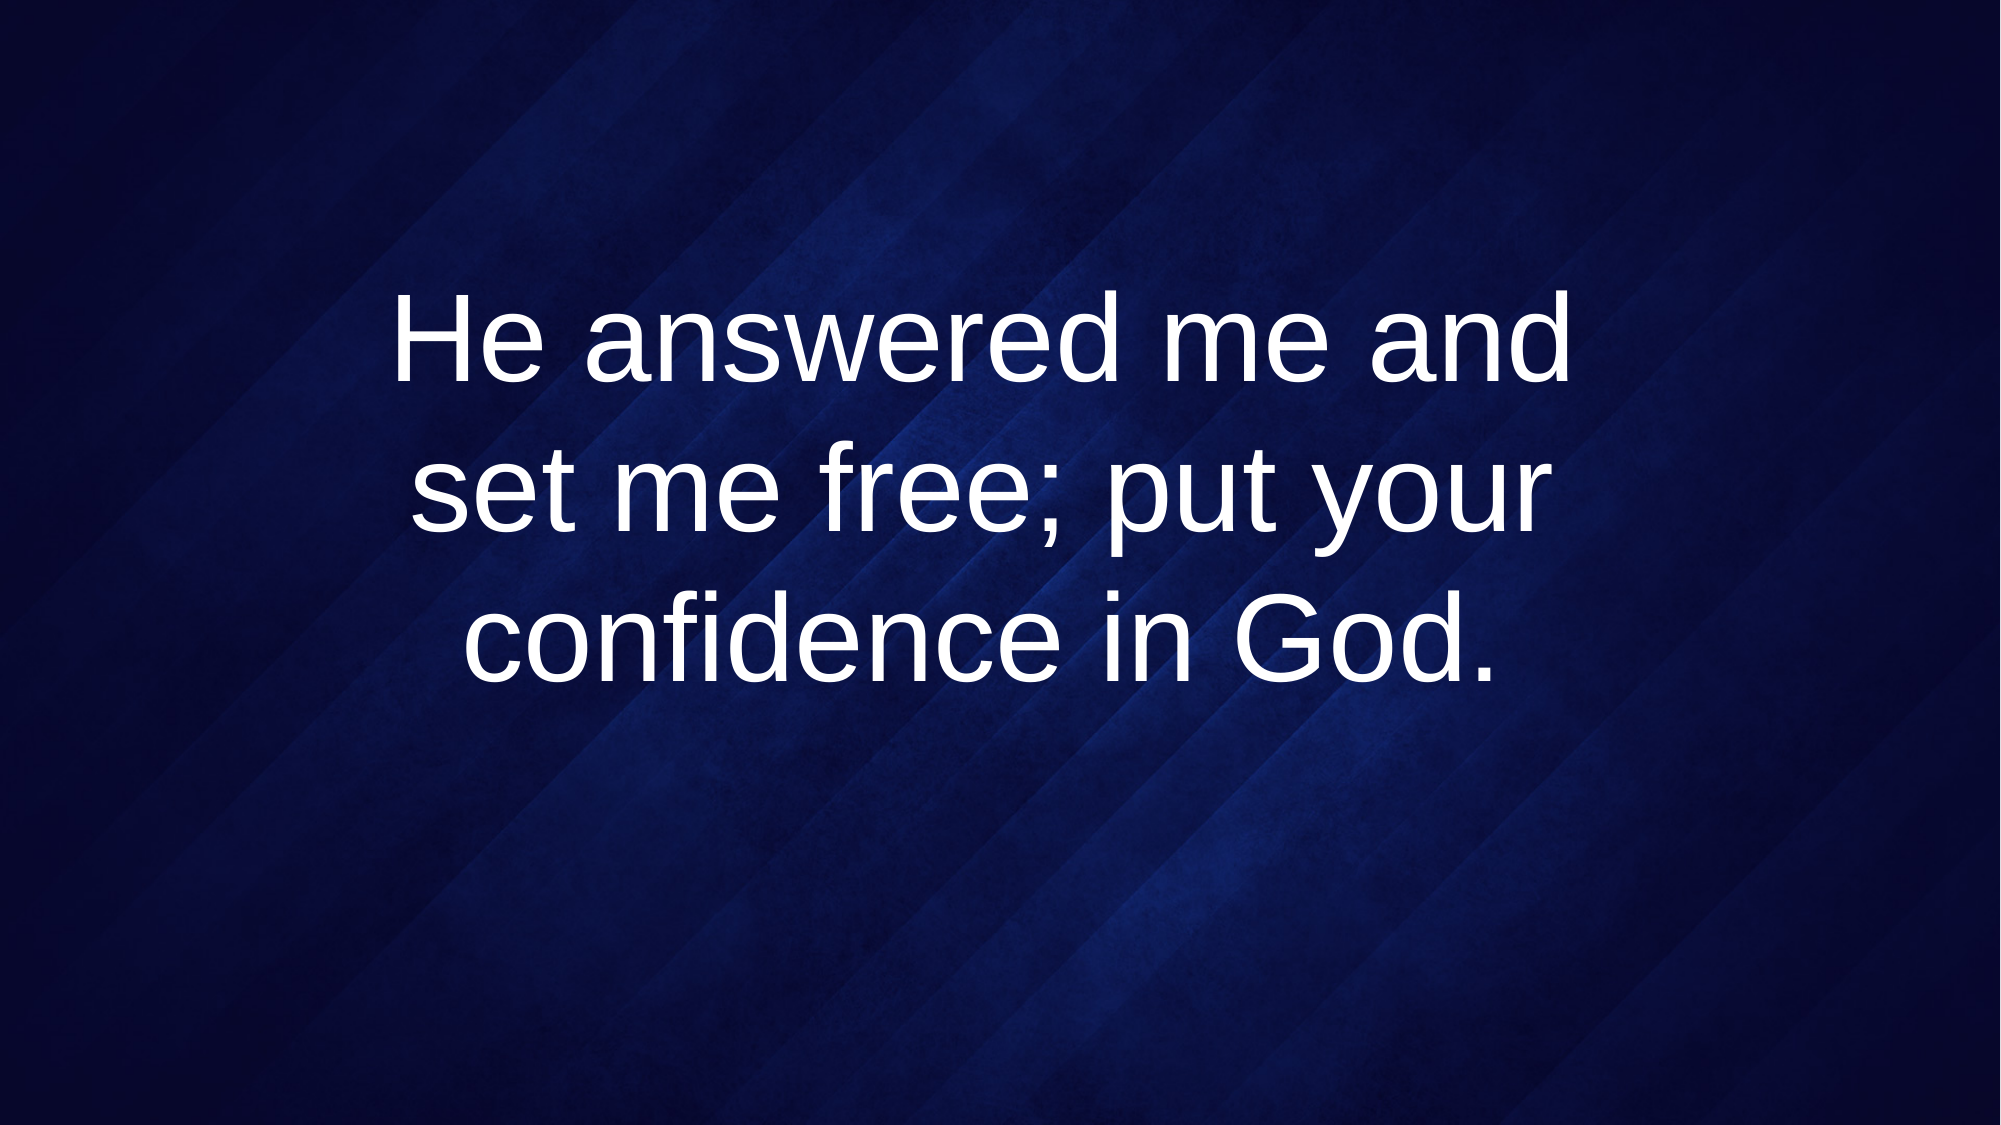

# He answered me and set me free; put your confidence in God.